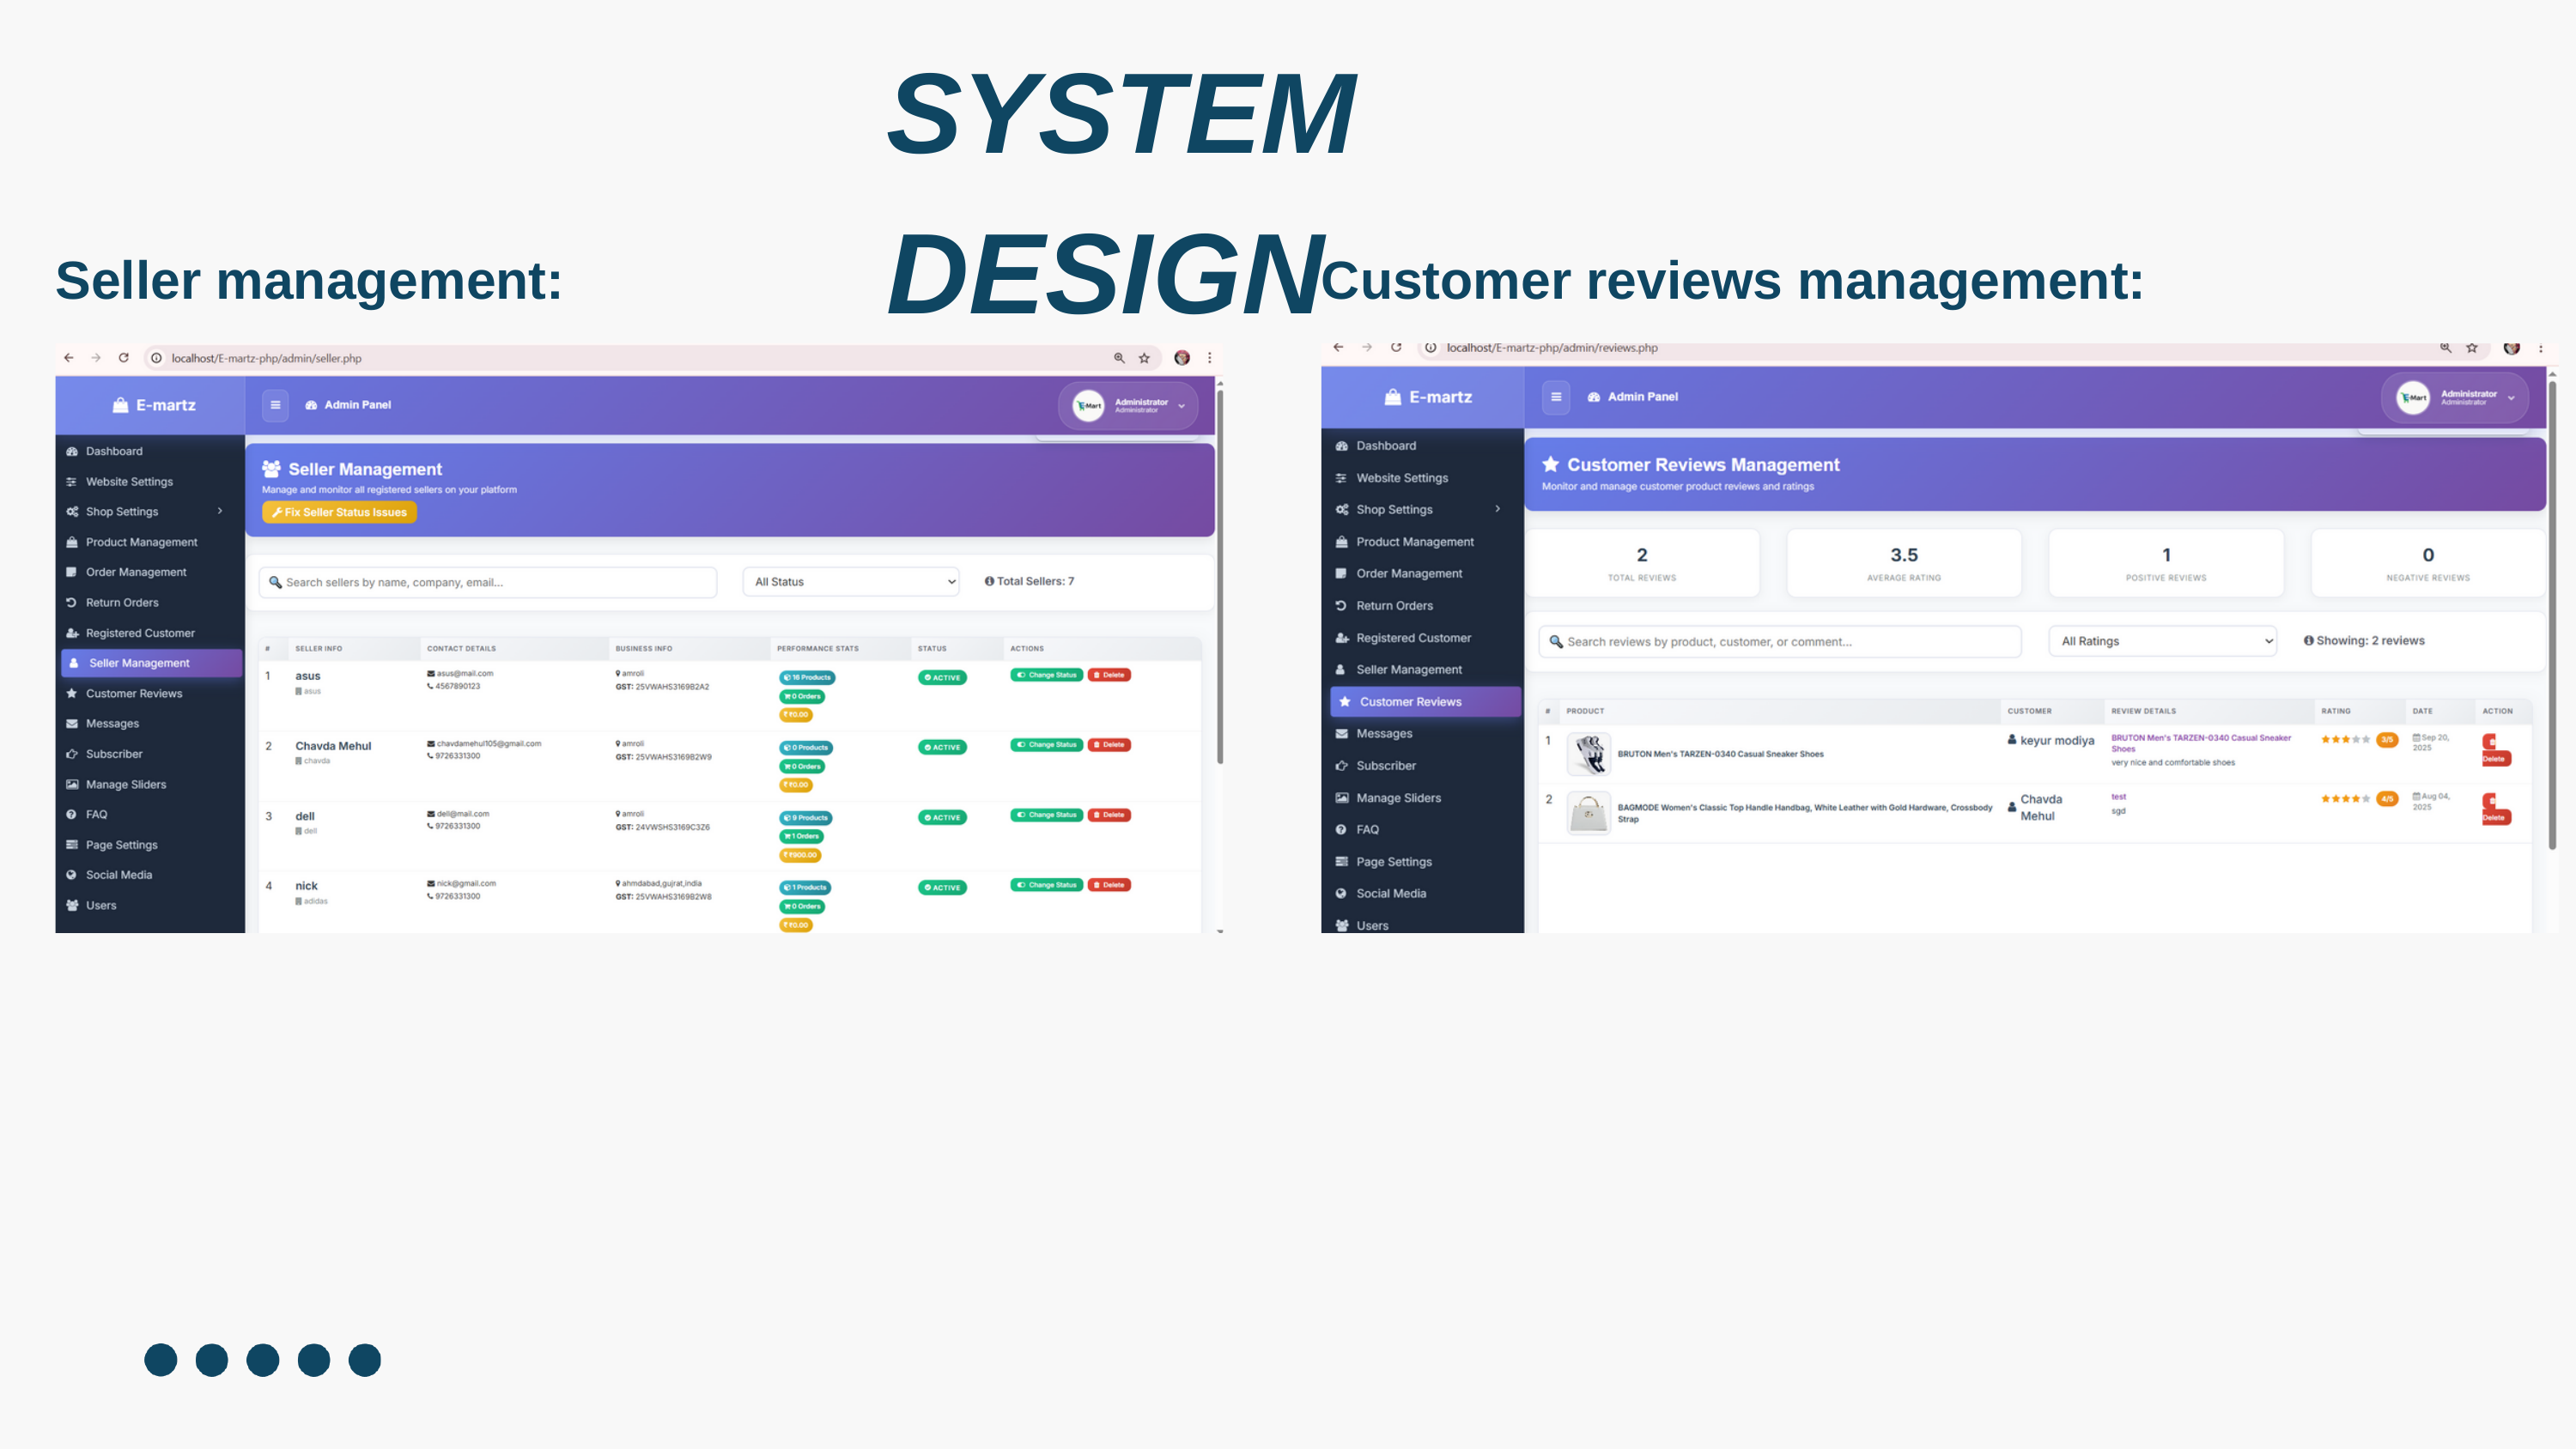

SYSTEM DESIGN
Seller management:
Customer reviews management: